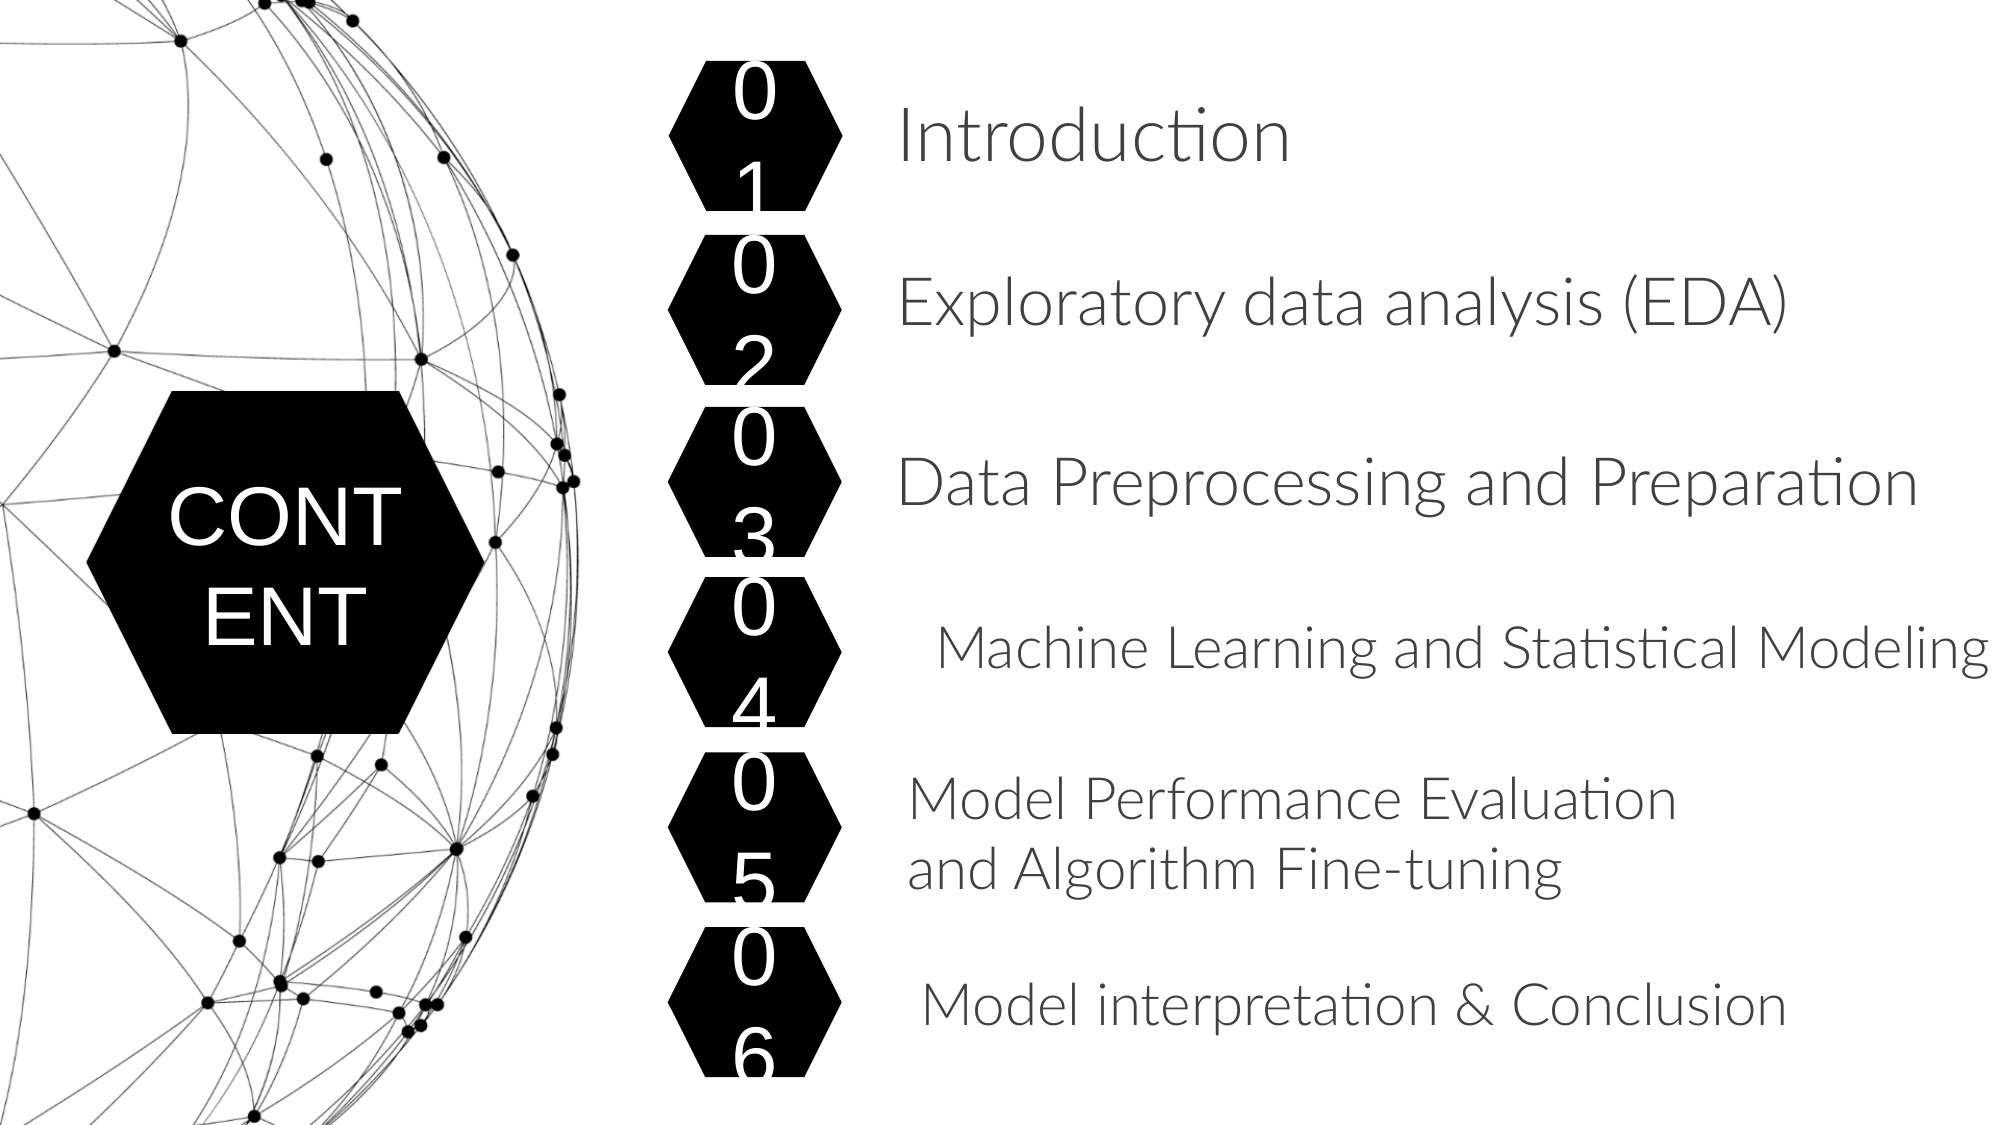

01
Introduction
02
Exploratory data analysis (EDA)
e7d195523061f1c021b92b3d25e54ab5e788c0576048880950C3AFFA1066A7153250F1349197BA8C5246BA9D557EC0274B8DA272D2431748978789E76D2CD7D1F11E7447C1D163F5D9CA1CD35DC7B6F0026C6BB43698AE8A1A50A3B34DA472CDA8898A116D2621F720577CEB1EC5AE786B3A577EC3E762EF9351D5FE95BB5FD00056FCA016A5904C
CONTENT
03
Data Preprocessing and Preparation
04
Machine Learning and Statistical Modeling
05
Model Performance Evaluation
and Algorithm Fine-tuning
06
Model interpretation & Conclusion